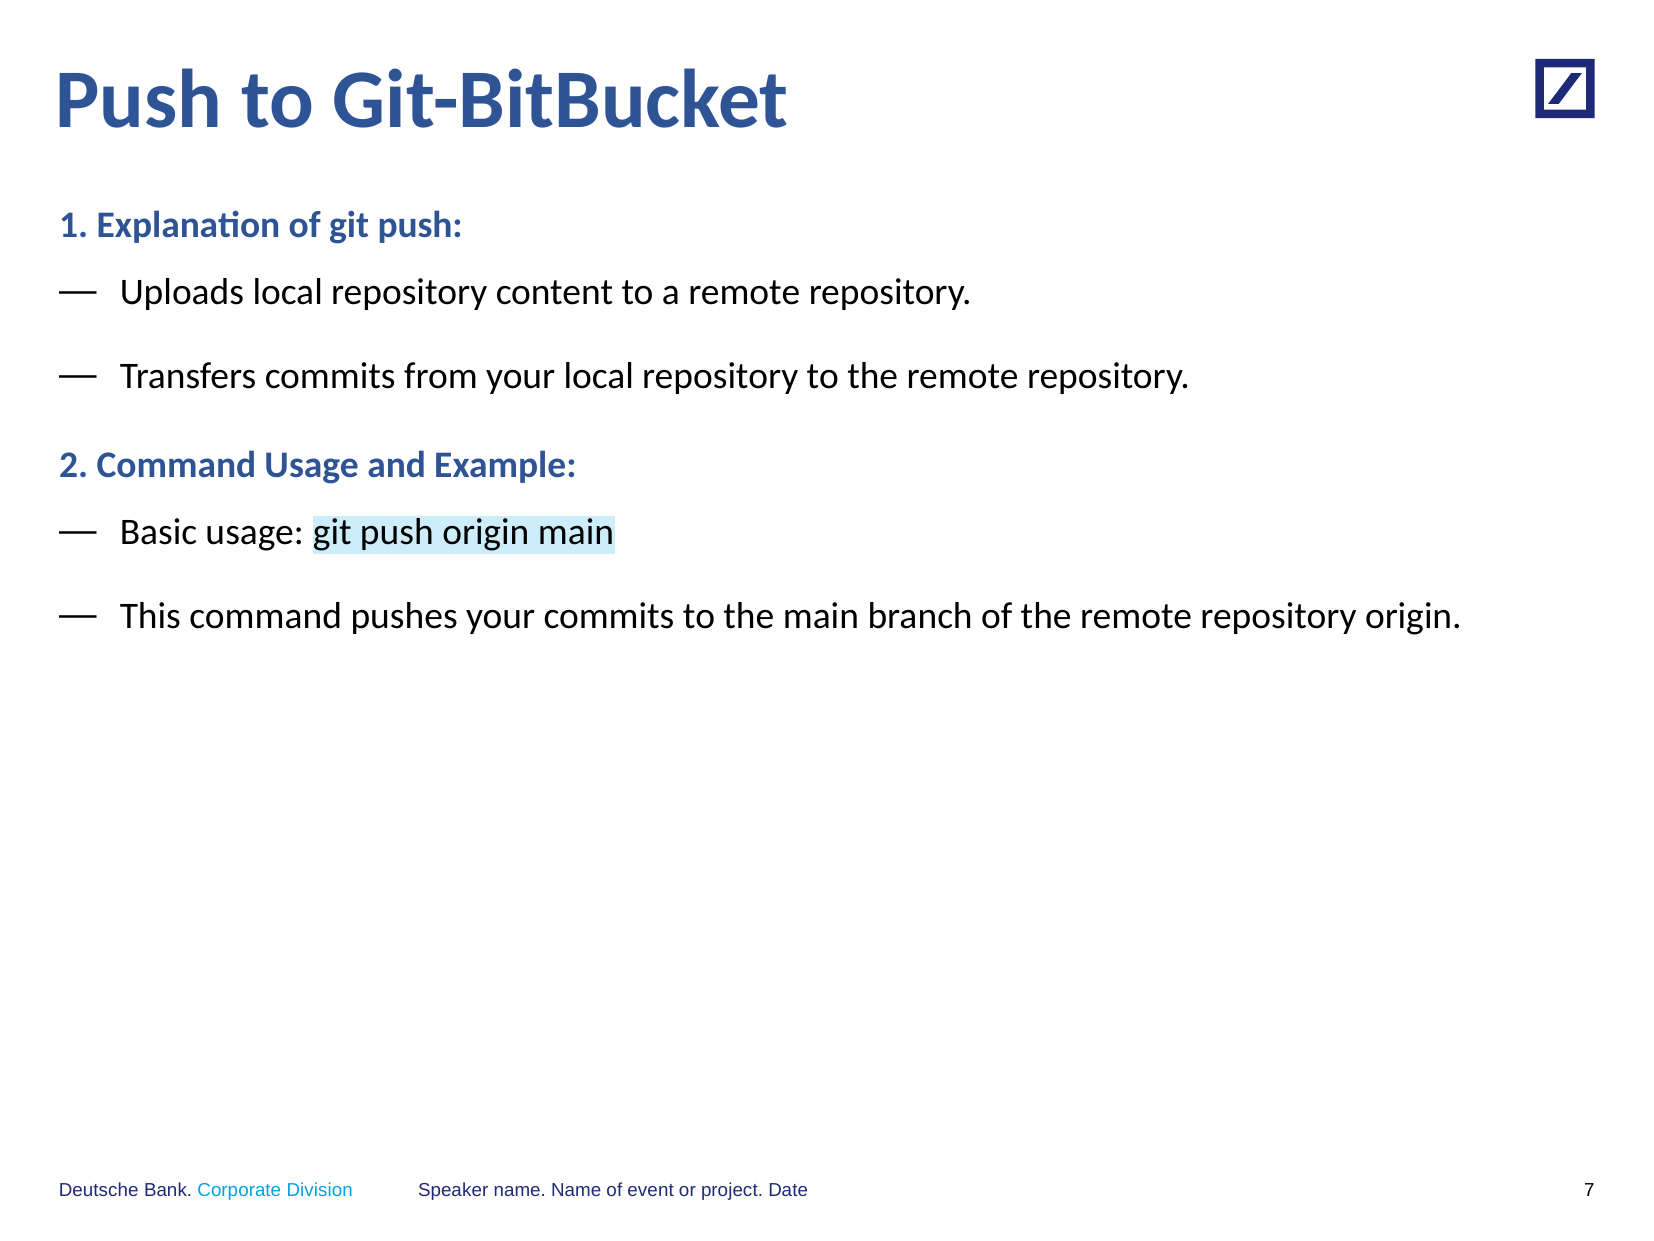

# Push to Git-BitBucket
1. Explanation of git push:
Uploads local repository content to a remote repository.
Transfers commits from your local repository to the remote repository.
2. Command Usage and Example:
Basic usage: git push origin main
This command pushes your commits to the main branch of the remote repository origin.

Speaker name. Name of event or project. Date
7